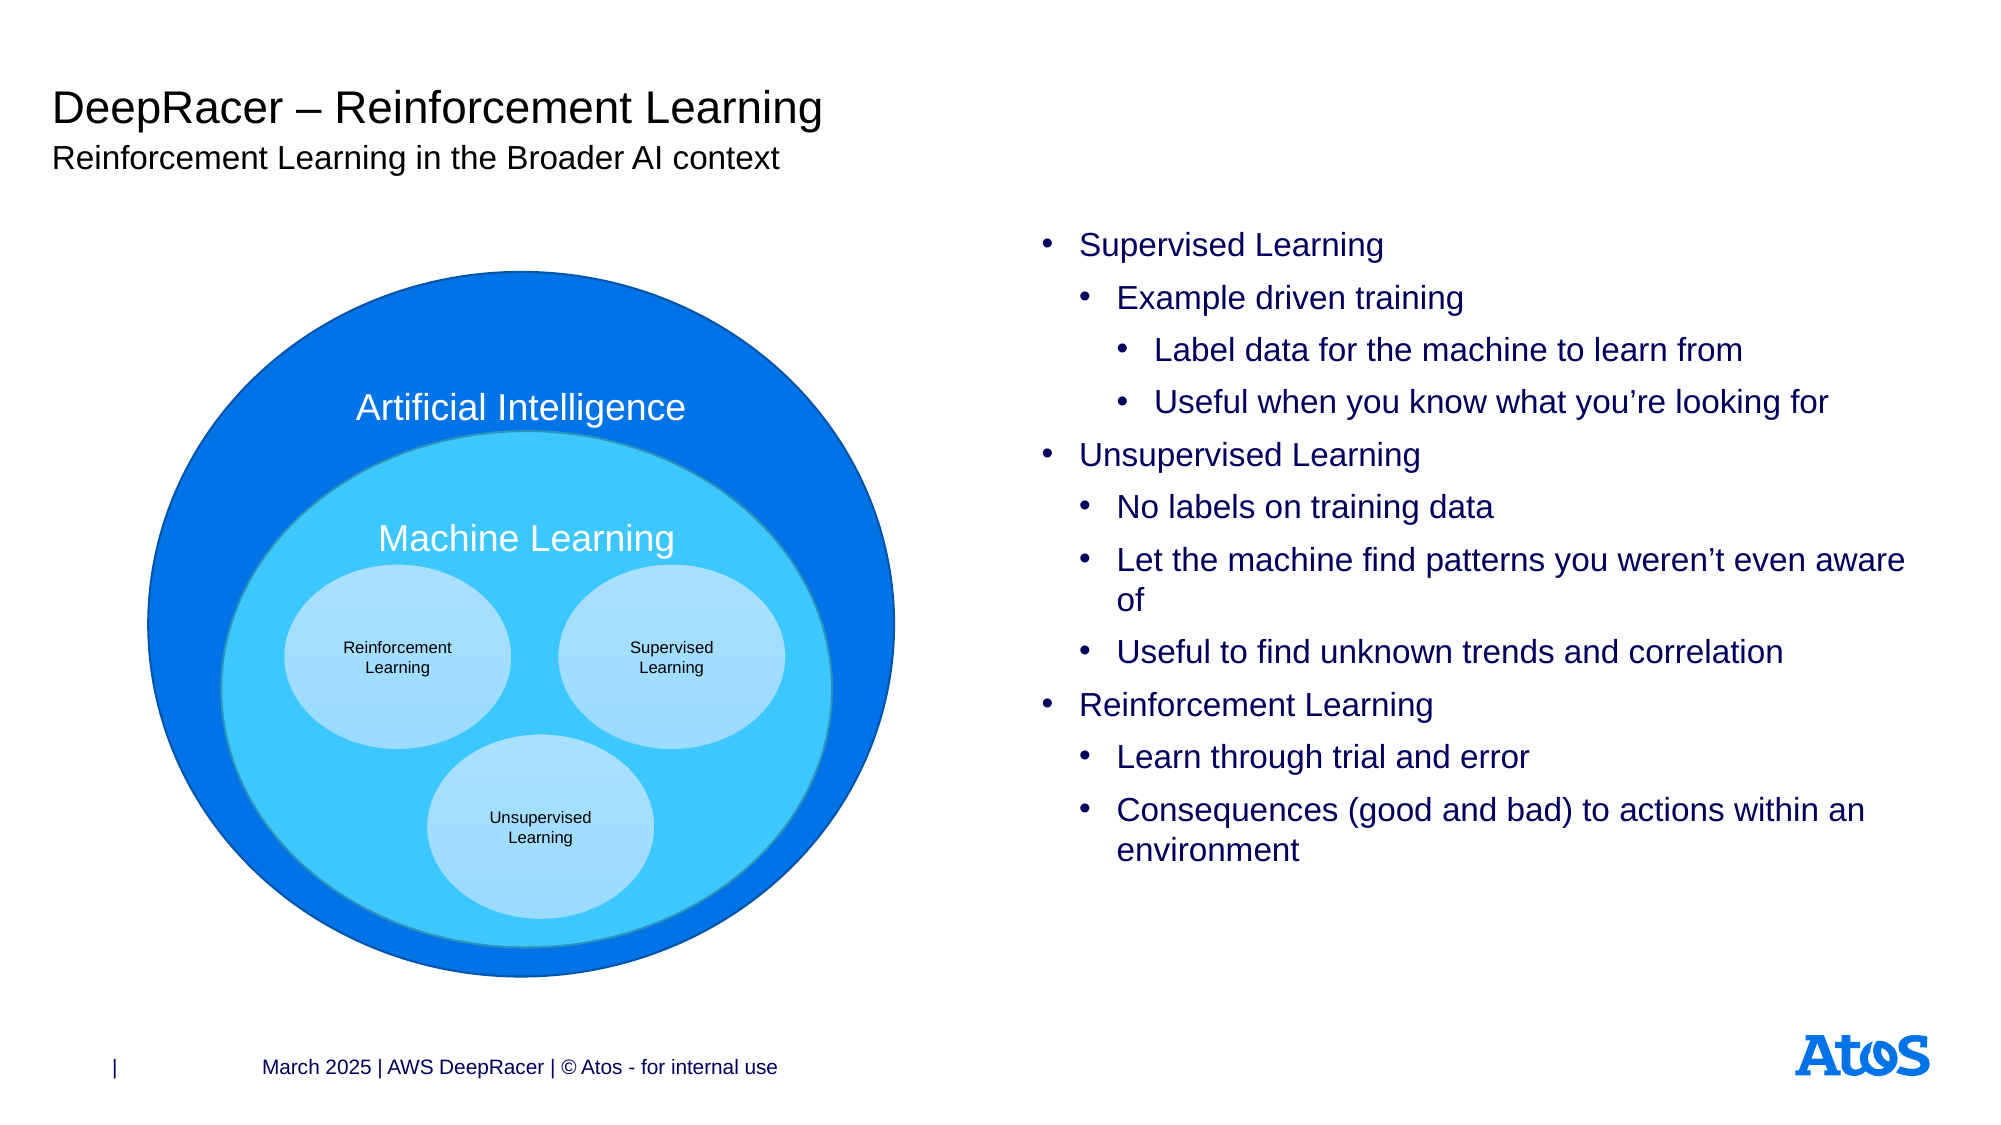

# DeepRacer – Reinforcement Learning
Reinforcement Learning in the Broader AI context
Supervised Learning
Example driven training
Label data for the machine to learn from
Useful when you know what you’re looking for
Unsupervised Learning
No labels on training data
Let the machine find patterns you weren’t even aware of
Useful to find unknown trends and correlation
Reinforcement Learning
Learn through trial and error
Consequences (good and bad) to actions within an environment
Artificial Intelligence
Machine Learning
Reinforcement Learning
Supervised Learning
Unsupervised Learning